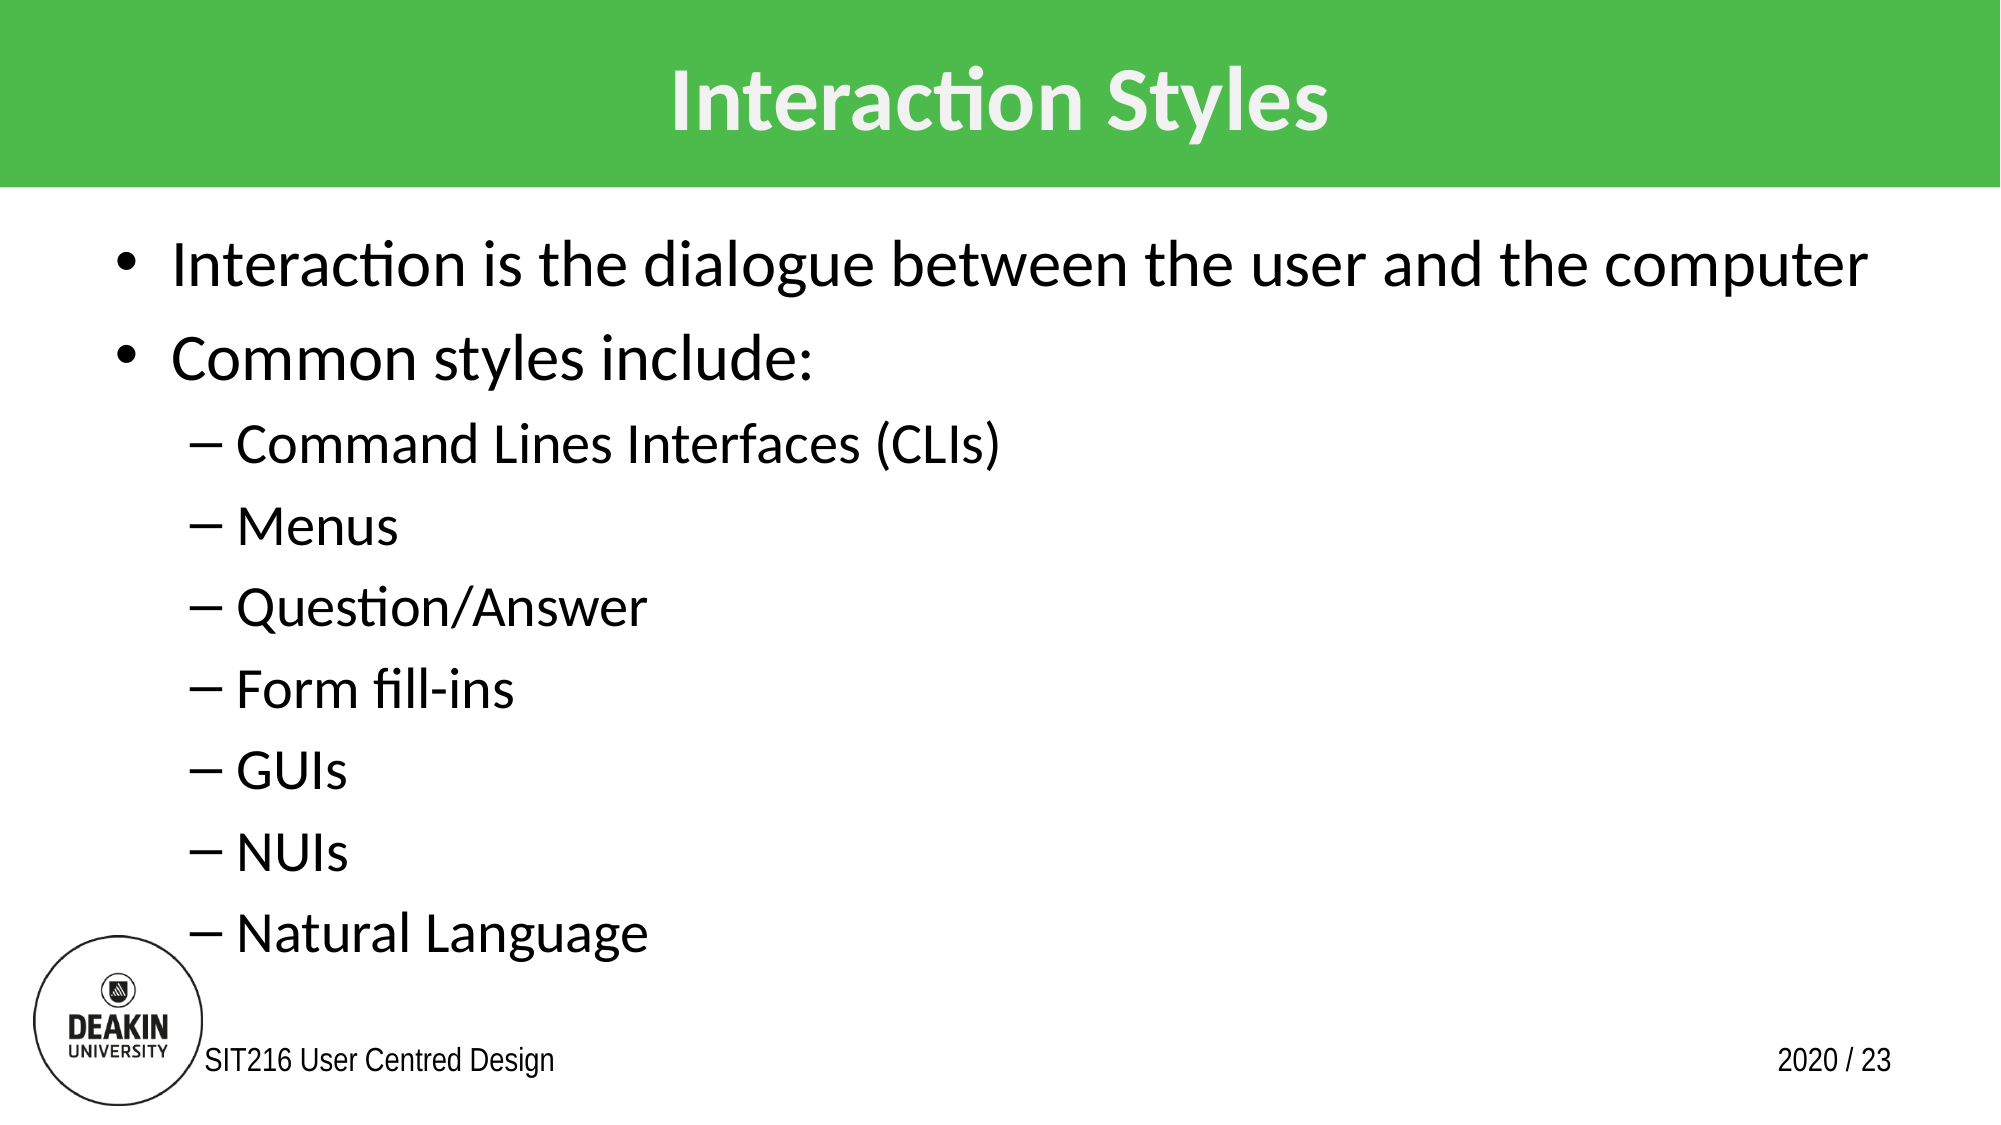

# Interaction Styles
Interaction is the dialogue between the user and the computer
Common styles include:
Command Lines Interfaces (CLIs)
Menus
Question/Answer
Form fill-ins
GUIs
NUIs
Natural Language